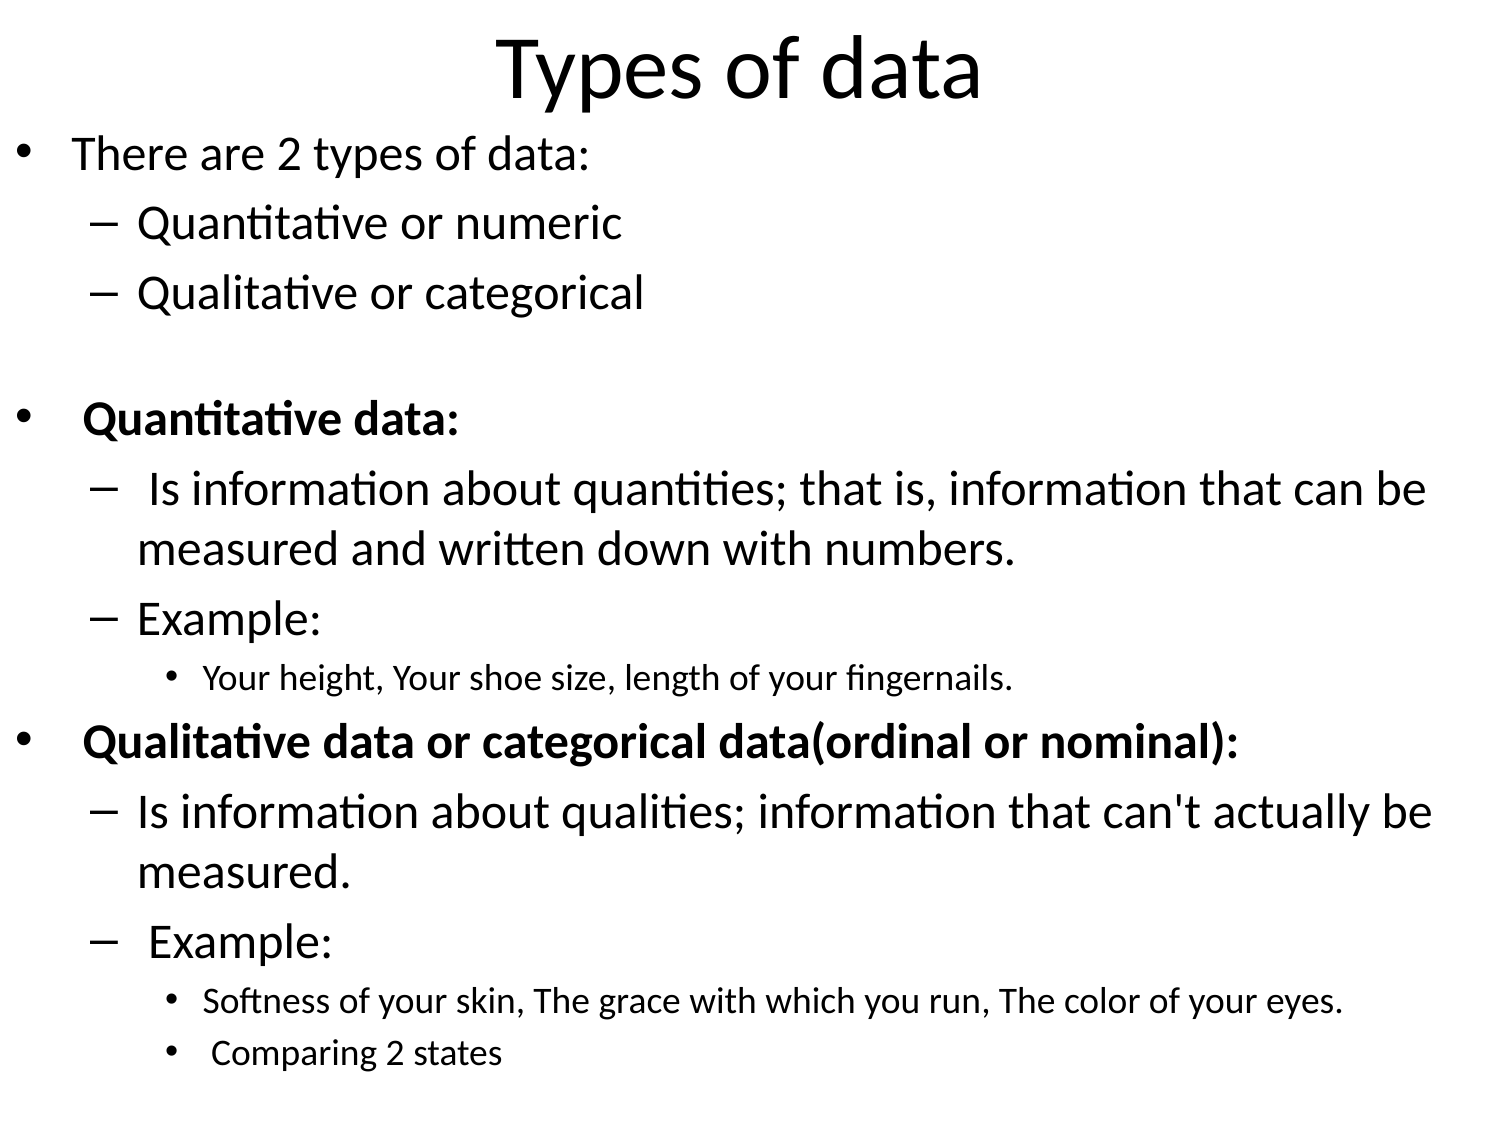

# Types of data
There are 2 types of data:
Quantitative or numeric
Qualitative or categorical

 Quantitative data:
 Is information about quantities; that is, information that can be measured and written down with numbers.
Example:
Your height, Your shoe size, length of your fingernails.
 Qualitative data or categorical data(ordinal or nominal):
Is information about qualities; information that can't actually be measured.
 Example:
Softness of your skin, The grace with which you run, The color of your eyes.
 Comparing 2 states